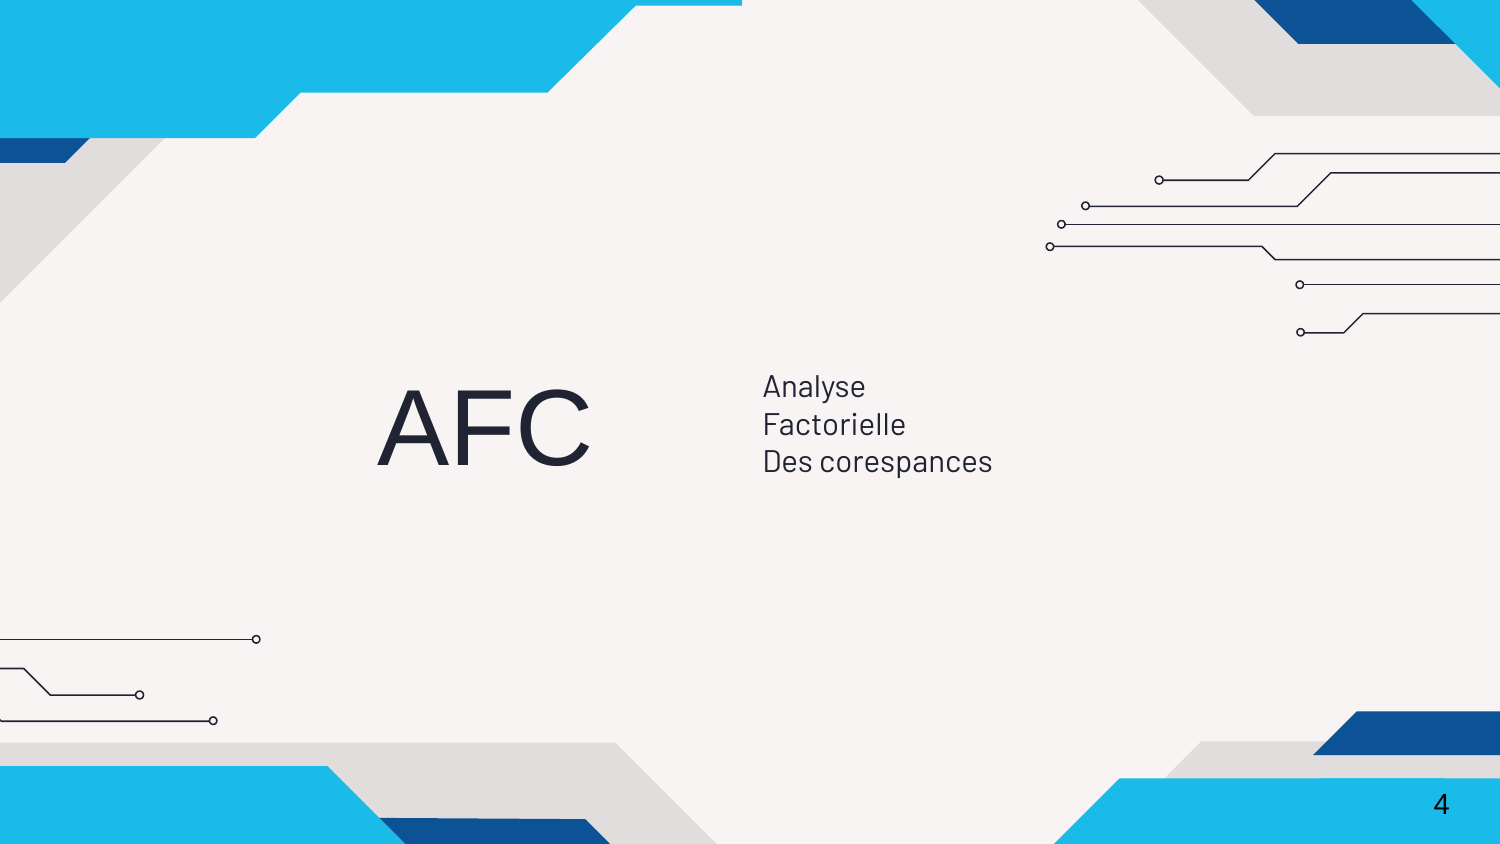

# AFC
Analyse
Factorielle
Des corespances

4